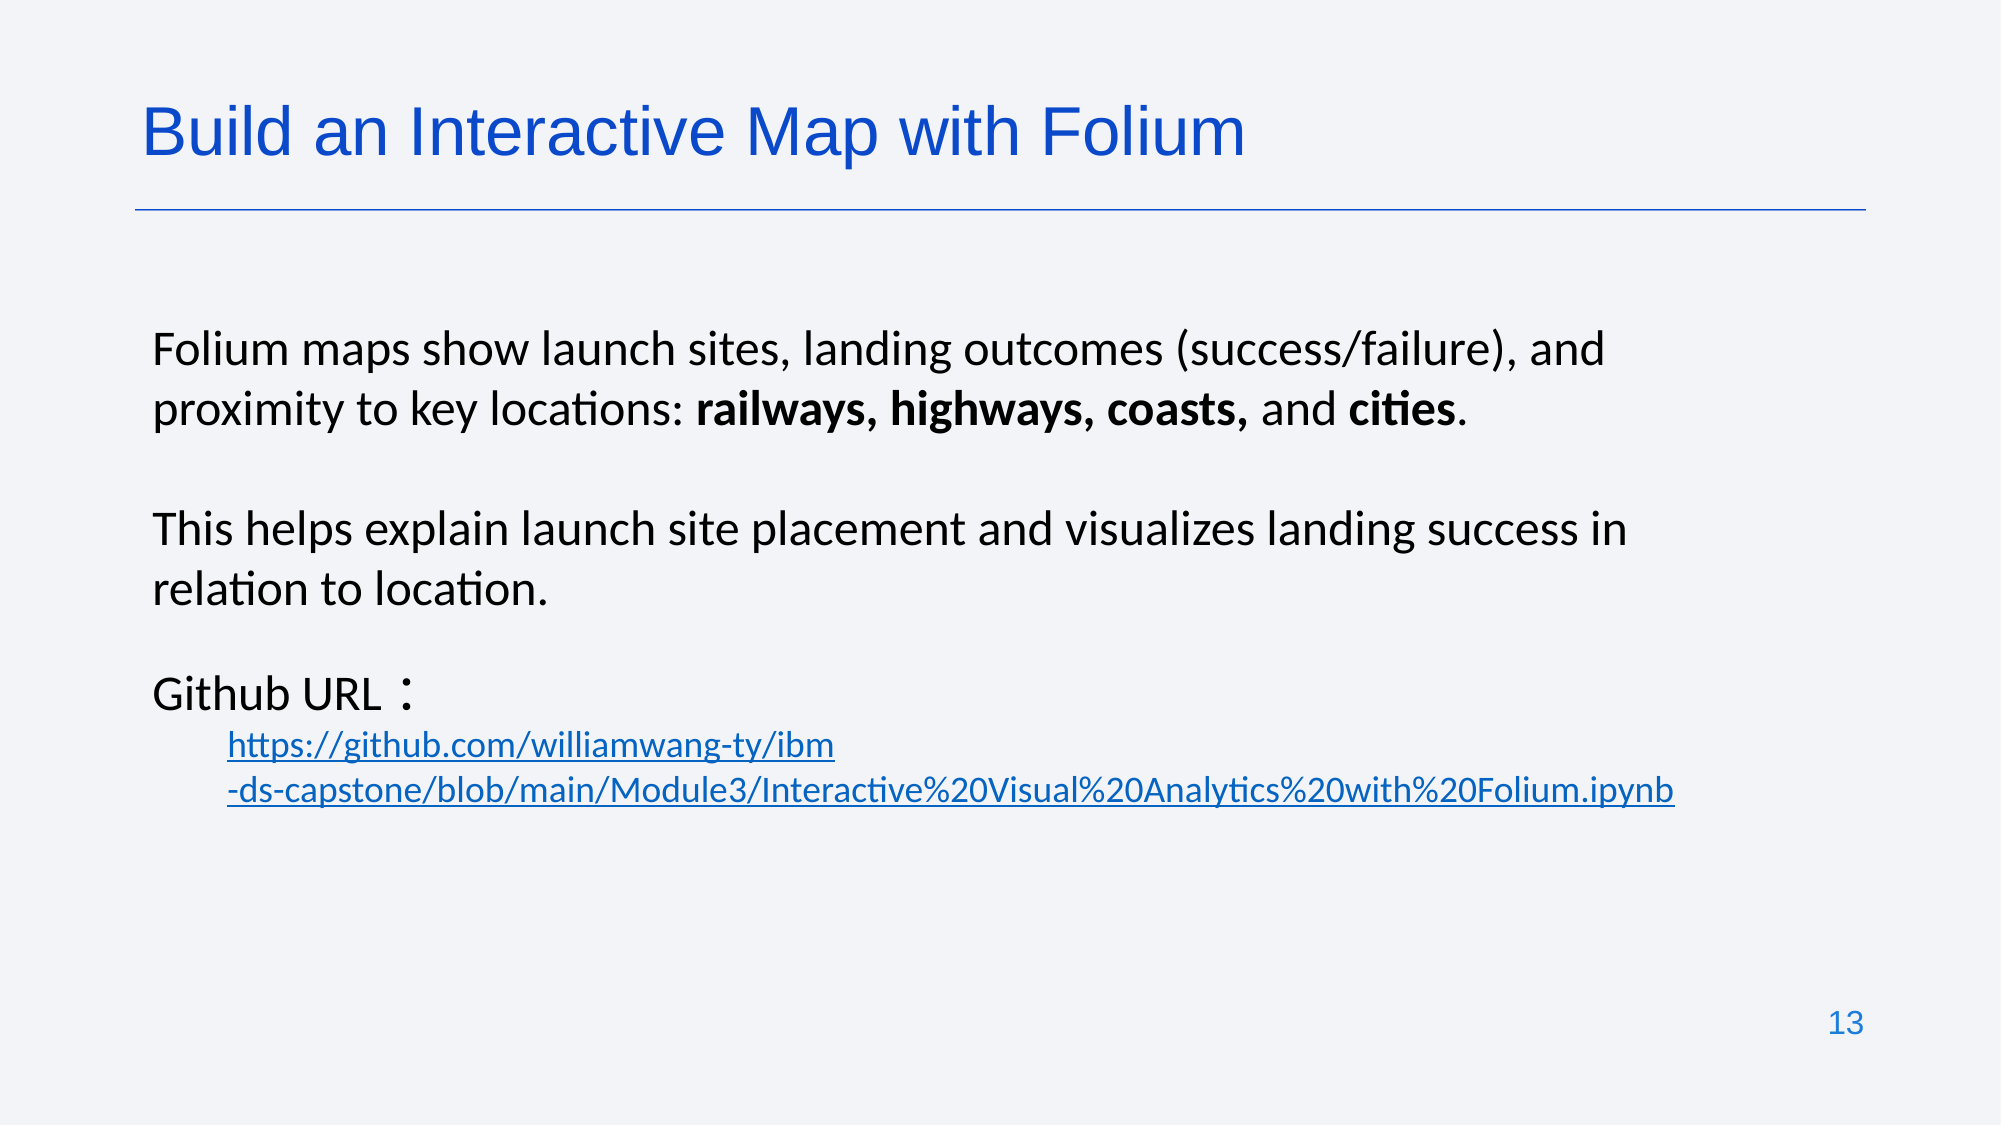

Build an Interactive Map with Folium
Folium maps show launch sites, landing outcomes (success/failure), and proximity to key locations: railways, highways, coasts, and cities.

This helps explain launch site placement and visualizes landing success in relation to location.

Github URL：
https://github.com/williamwang-ty/ibm-ds-capstone/blob/main/Module3/Interactive%20Visual%20Analytics%20with%20Folium.ipynb
13